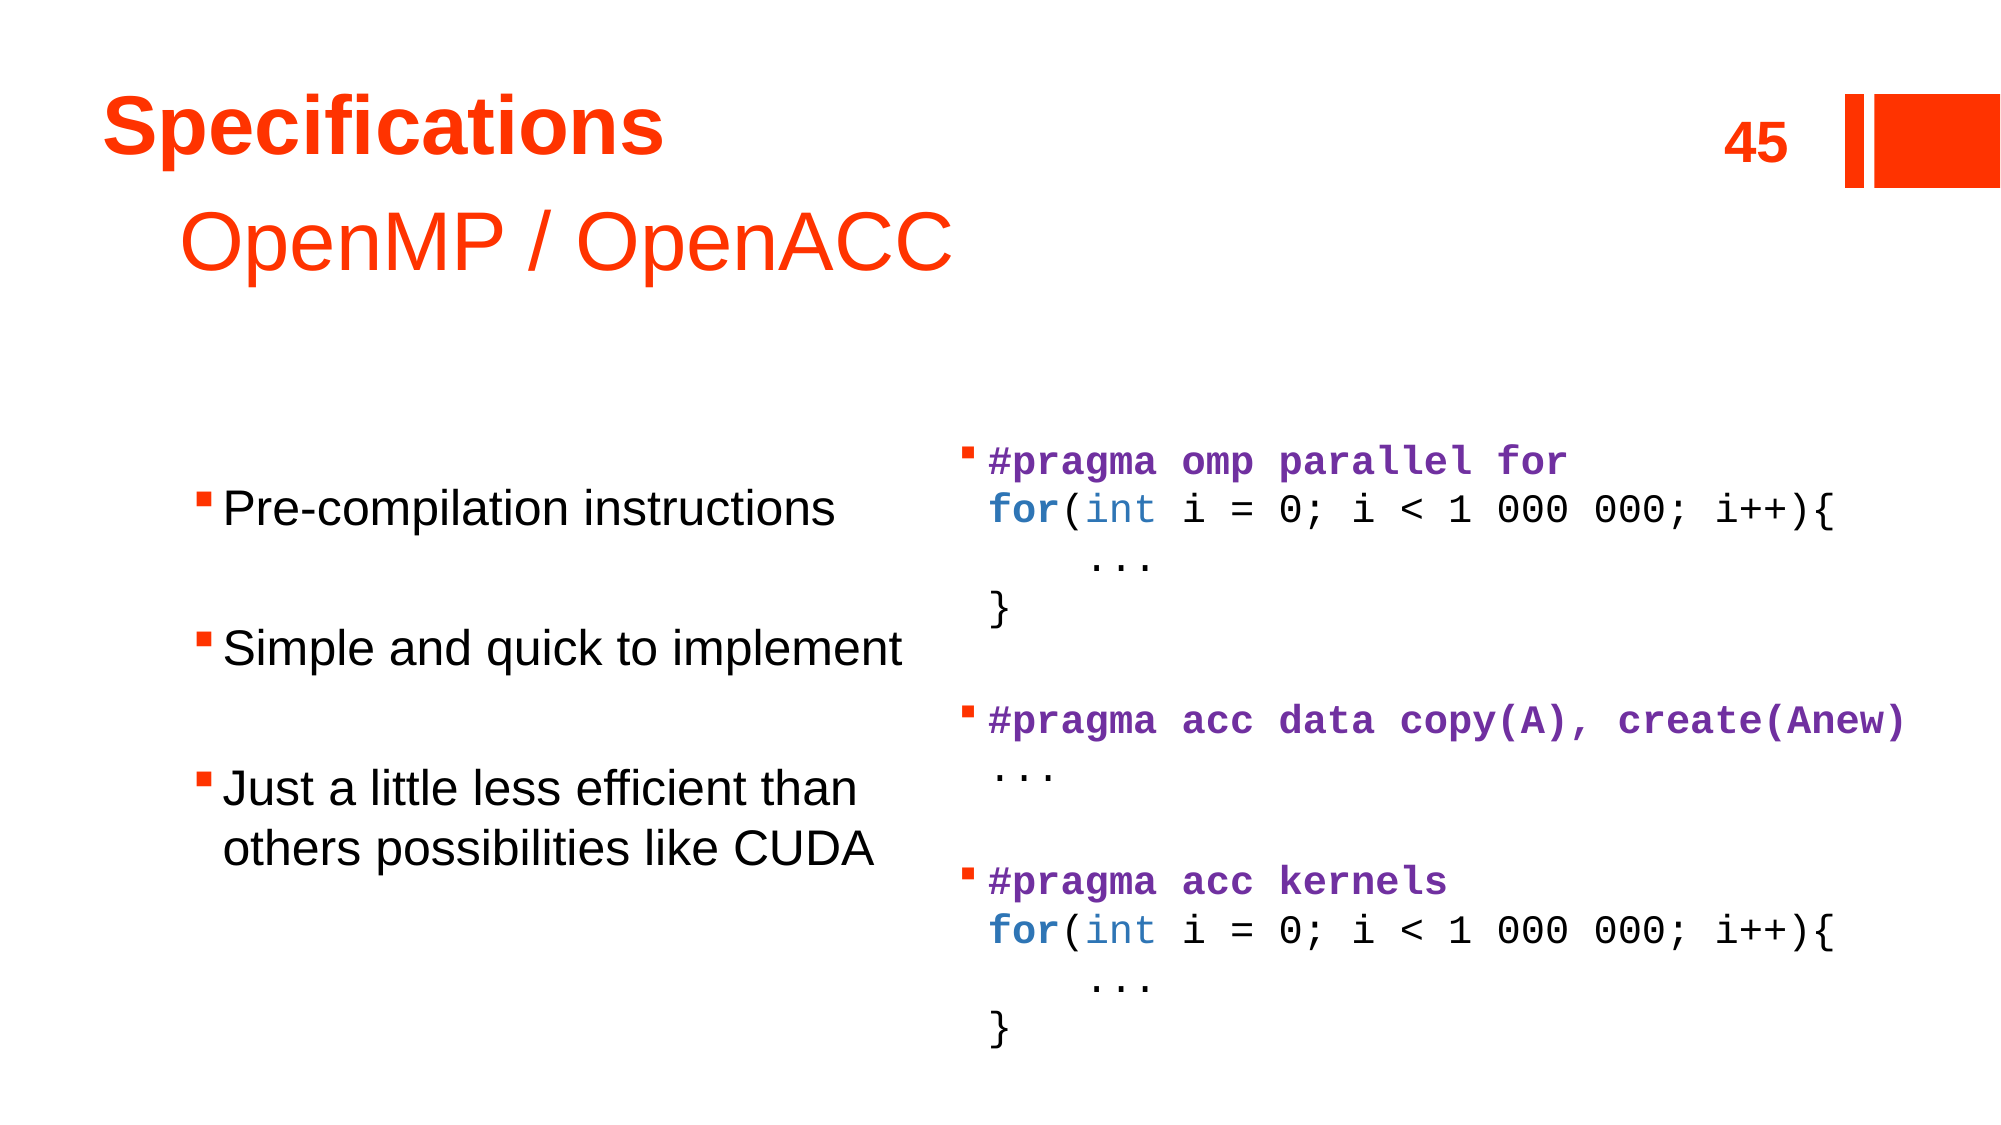

Specifications
# OpenMP / OpenACC
45

Pre-compilation instructions

Simple and quick to implement

Just a little less efficient than others possibilities like CUDA
#pragma omp parallel for
for(int i = 0; i < 1 000 000; i++){
    ...
}

#pragma acc data copy(A), create(Anew)
...

#pragma acc kernels
for(int i = 0; i < 1 000 000; i++){
    ...
}